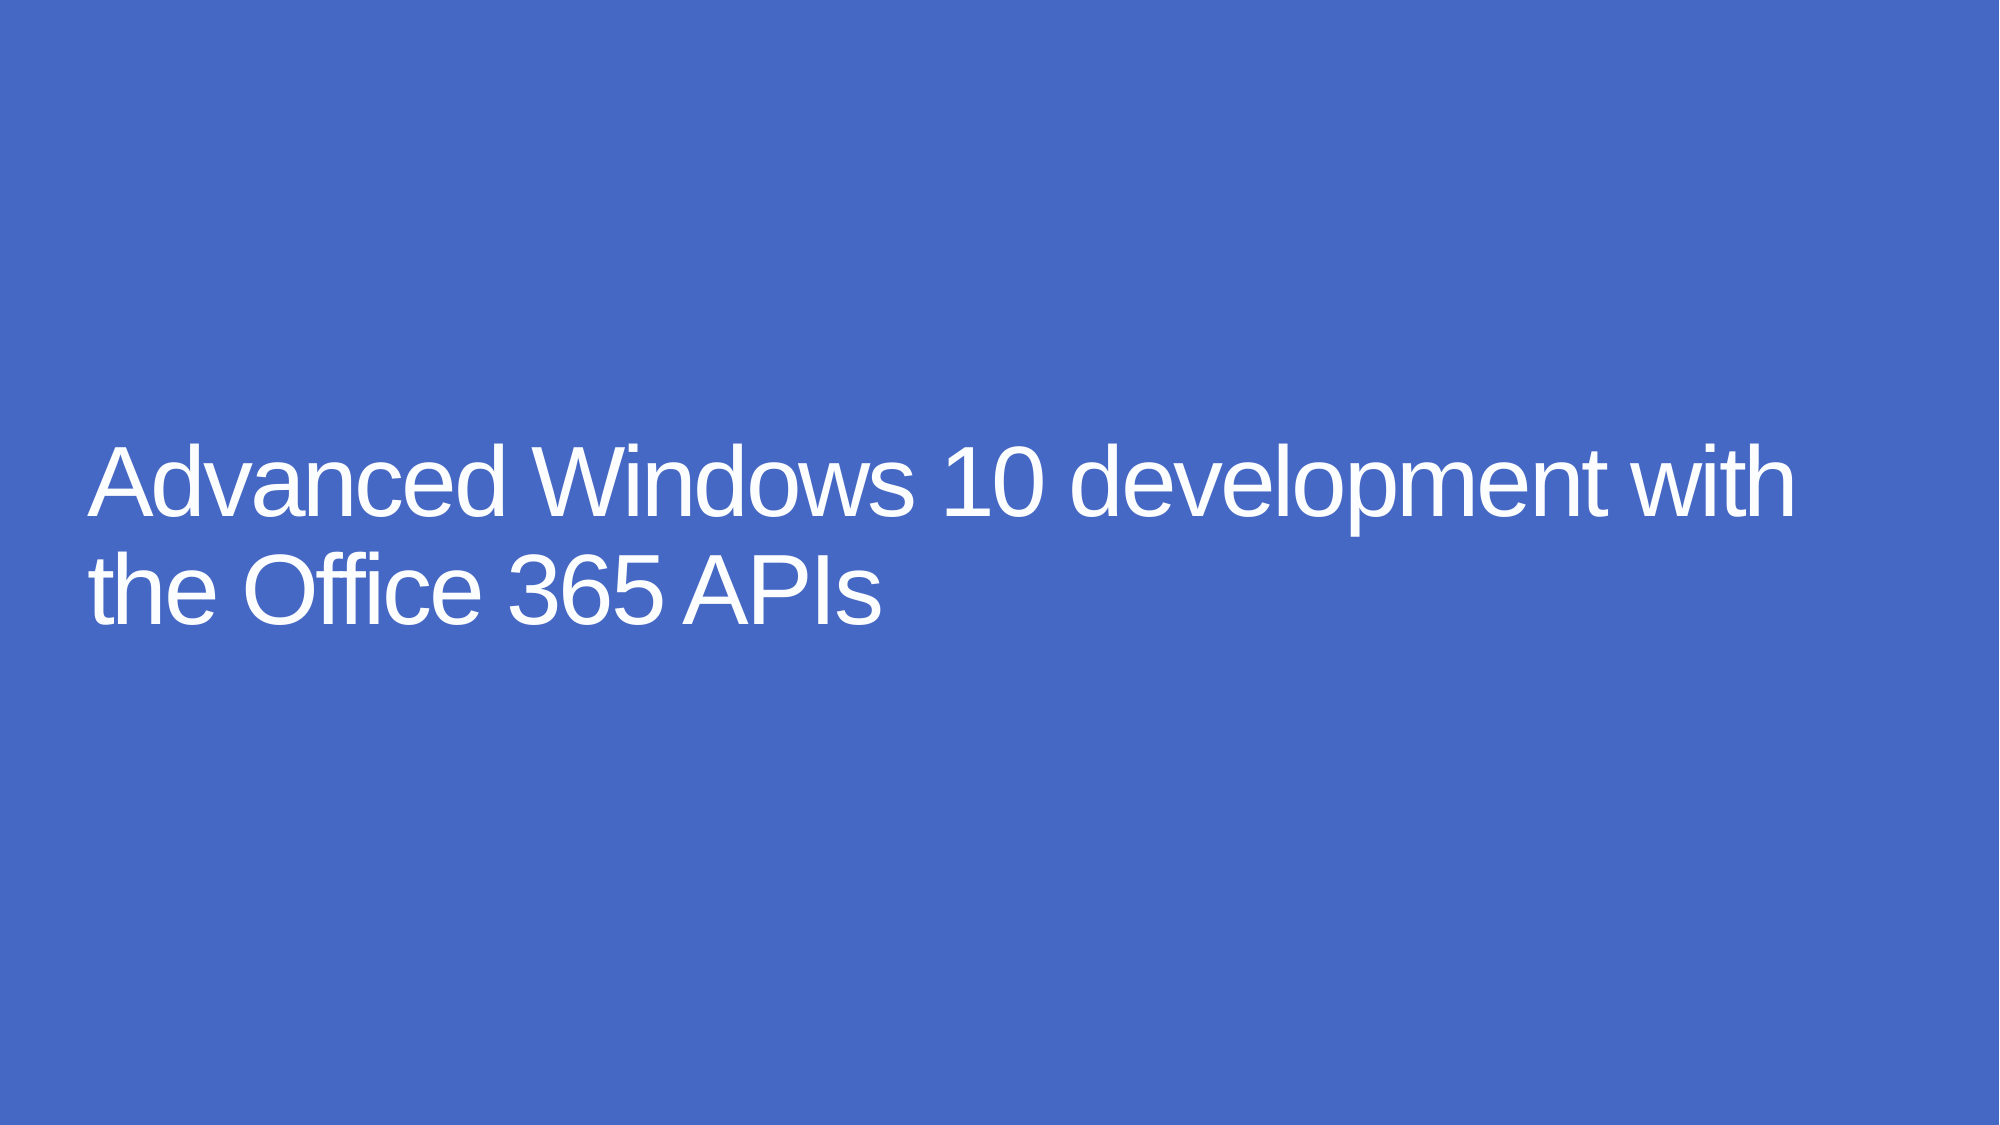

# Advanced Windows 10 development with the Office 365 APIs